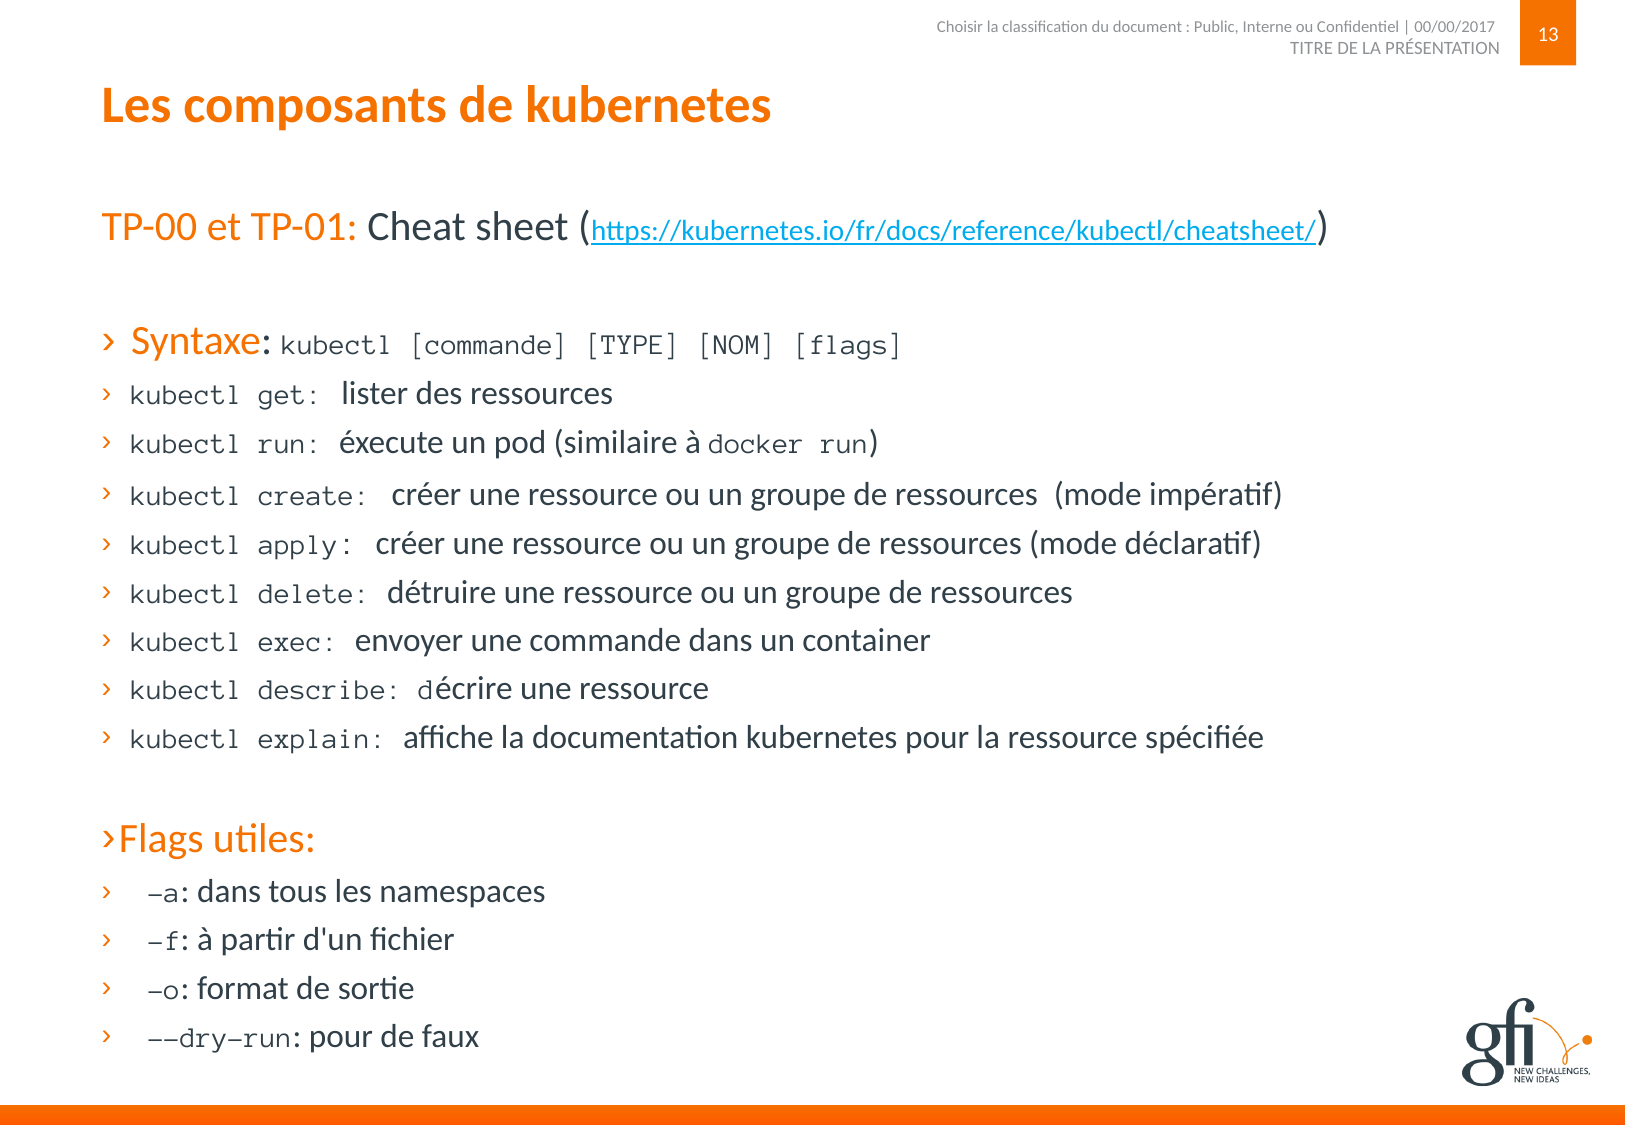

13
TITRE DE LA PRÉSENTATION
Choisir la classification du document : Public, Interne ou Confidentiel | 00/00/2017
# Les composants de kubernetes
TP-00 et TP-01: Cheat sheet (https://kubernetes.io/fr/docs/reference/kubectl/cheatsheet/)

Syntaxe: kubectl [commande] [TYPE] [NOM] [flags]
kubectl get: lister des ressources
kubectl run: éxecute un pod (similaire à docker run)
kubectl create: créer une ressource ou un groupe de ressources  (mode impératif)
kubectl apply: créer une ressource ou un groupe de ressources (mode déclaratif)
kubectl delete: détruire une ressource ou un groupe de ressources
kubectl exec: envoyer une commande dans un container
kubectl describe: décrire une ressource
kubectl explain: affiche la documentation kubernetes pour la ressource spécifiée

Flags utiles:
-a: dans tous les namespaces
-f: à partir d'un fichier
-o: format de sortie
--dry-run: pour de faux